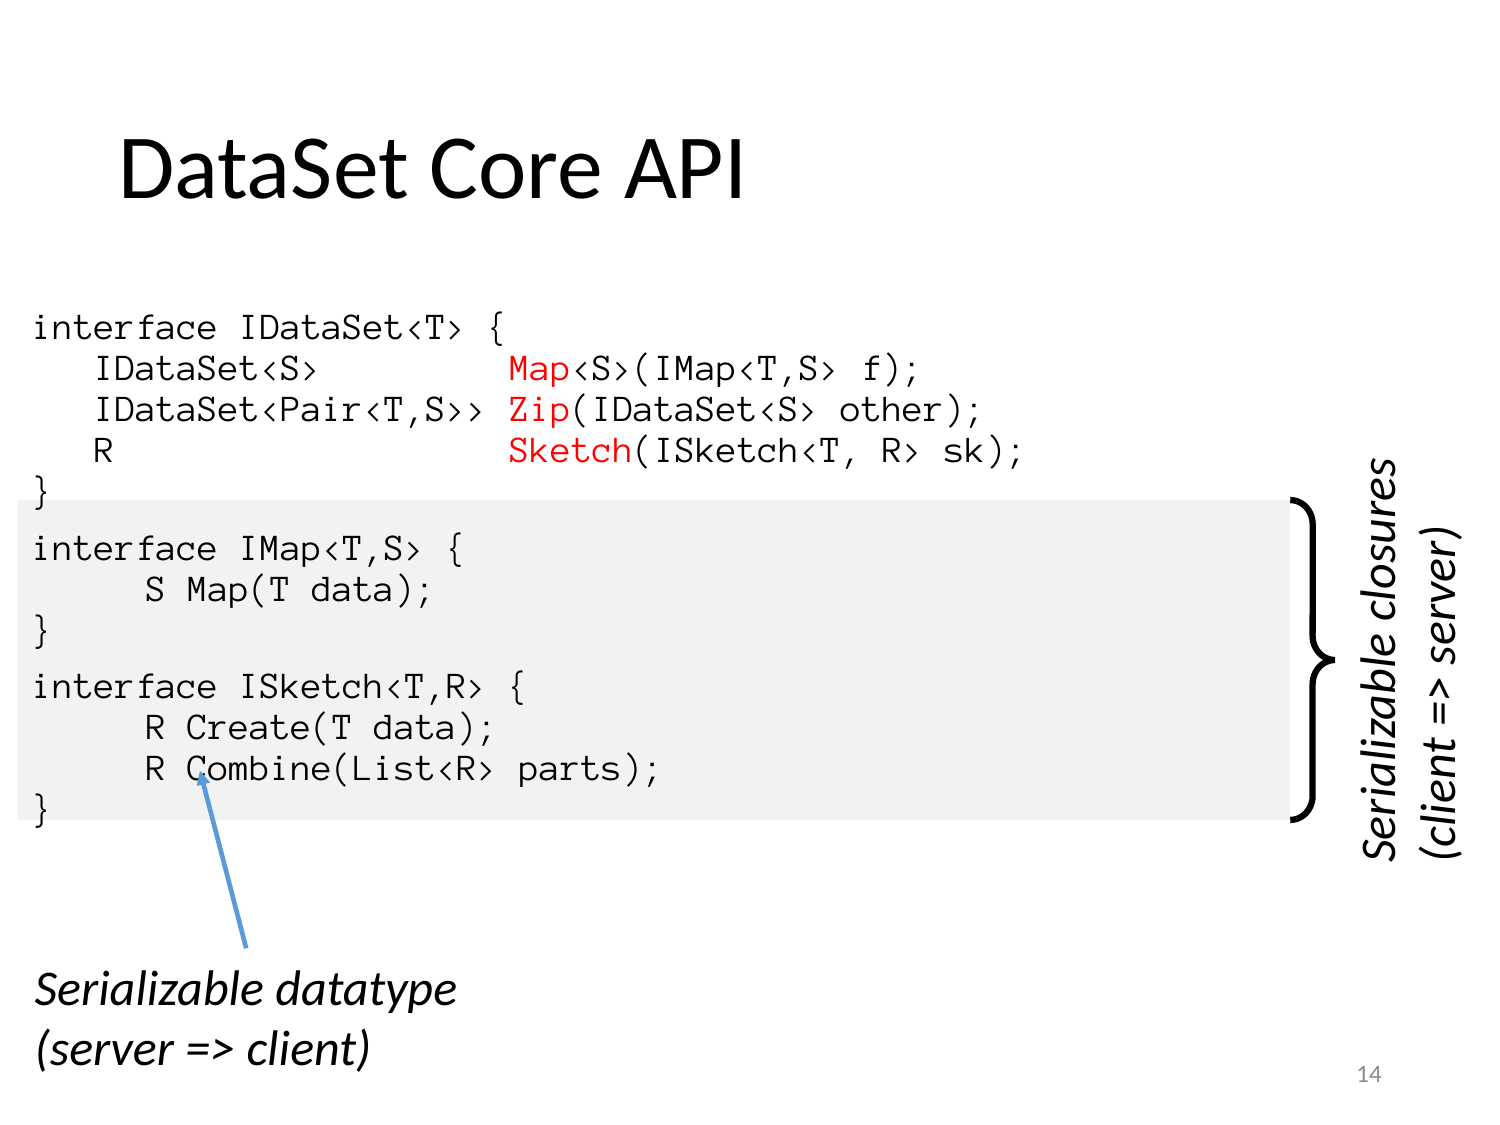

# DataSet Core API
interface IDataSet<T> {
   IDataSet<S>         Map<S>(IMap<T,S> f);
   IDataSet<Pair<T,S>> Zip(IDataSet<S> other);
   R                   Sketch(ISketch<T, R> sk);
}
interface IMap<T,S> {
	S Map(T data);
}
interface ISketch<T,R> {
	R Create(T data);
	R Combine(List<R> parts);
}

Serializable closures
(client => server)
Serializable datatype
(server => client)
14